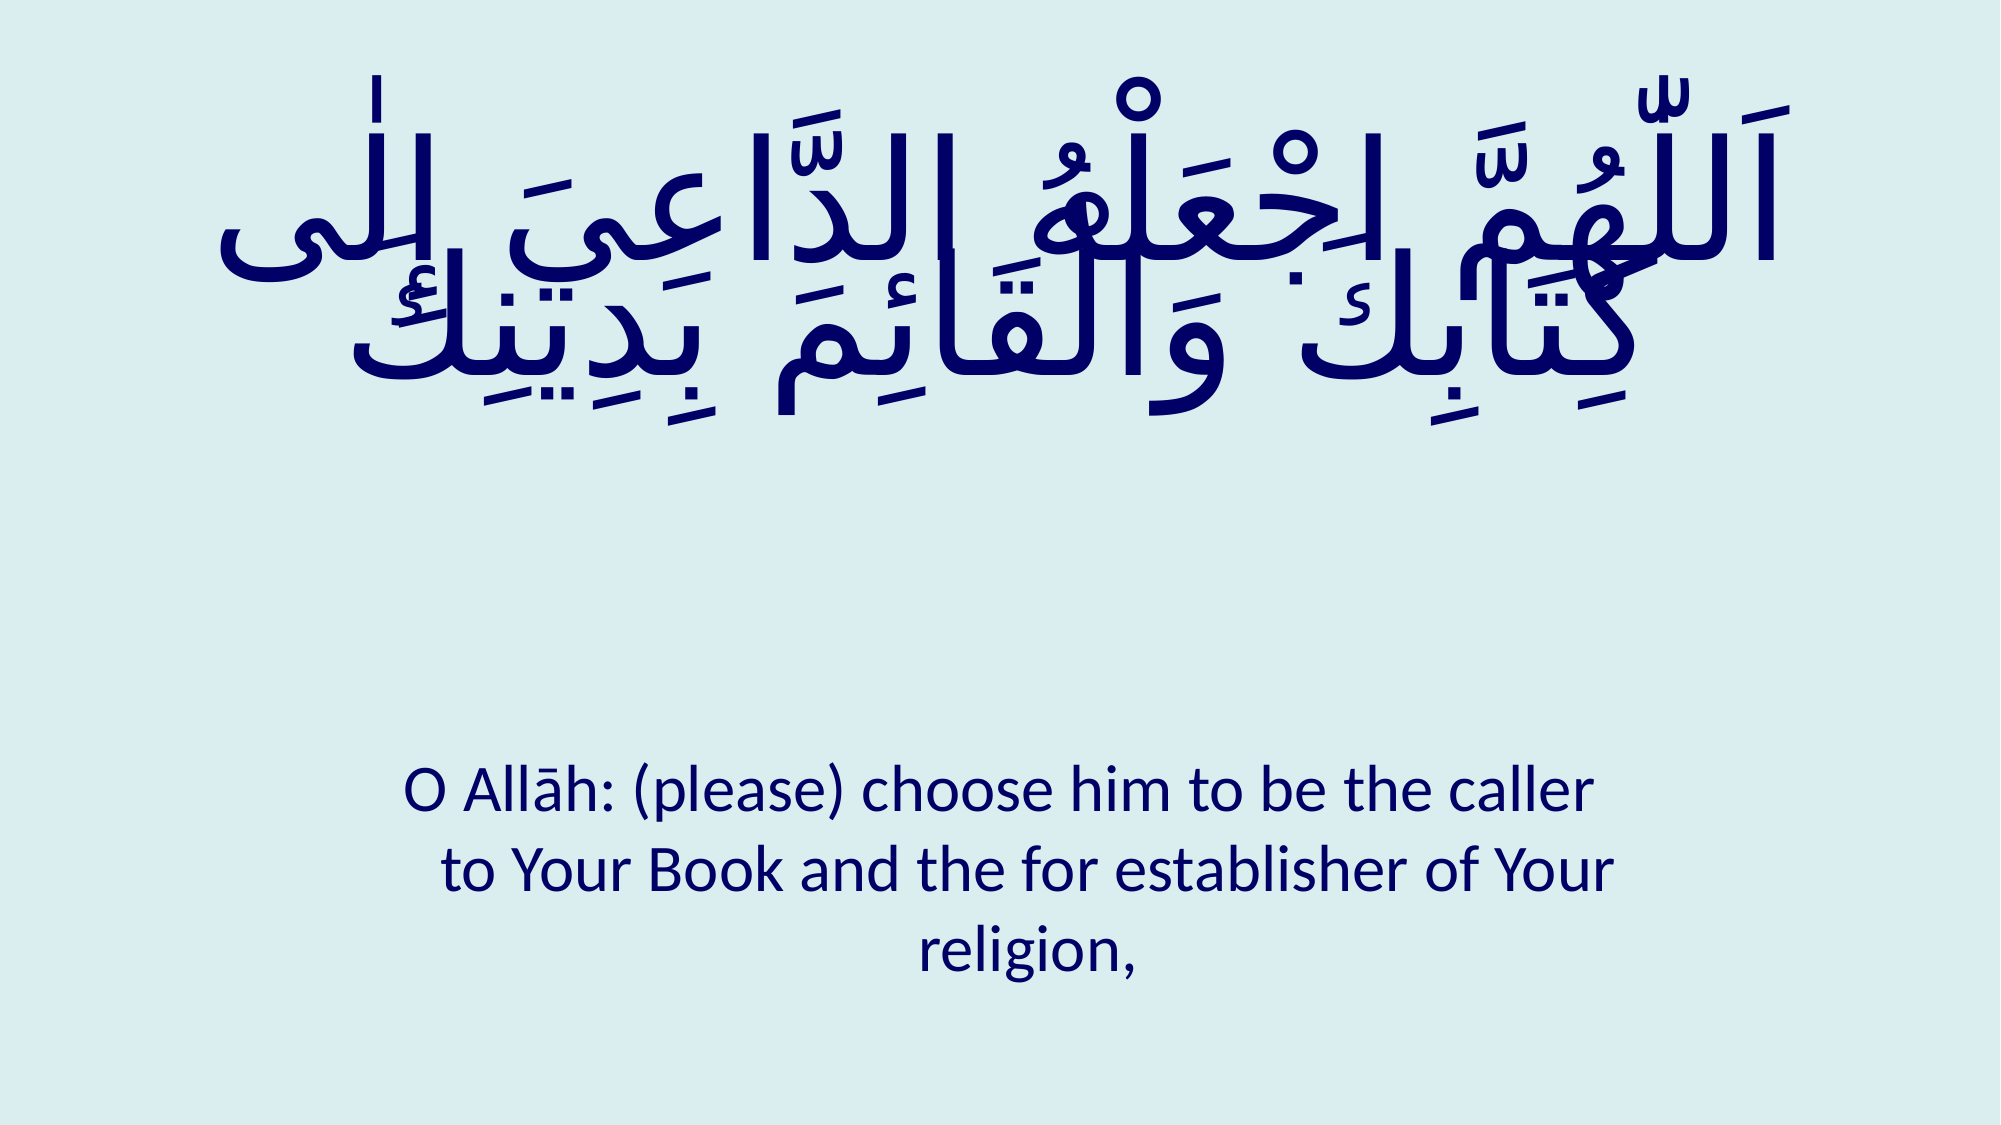

# اَللّٰهُمَّ اجْعَلْهُ الدَّاعِيَ إِلٰى كِتَابِكَ وَالْقَائِمَ بِدِينِكَ
O Allāh: (please) choose him to be the caller to Your Book and the for establisher of Your religion,